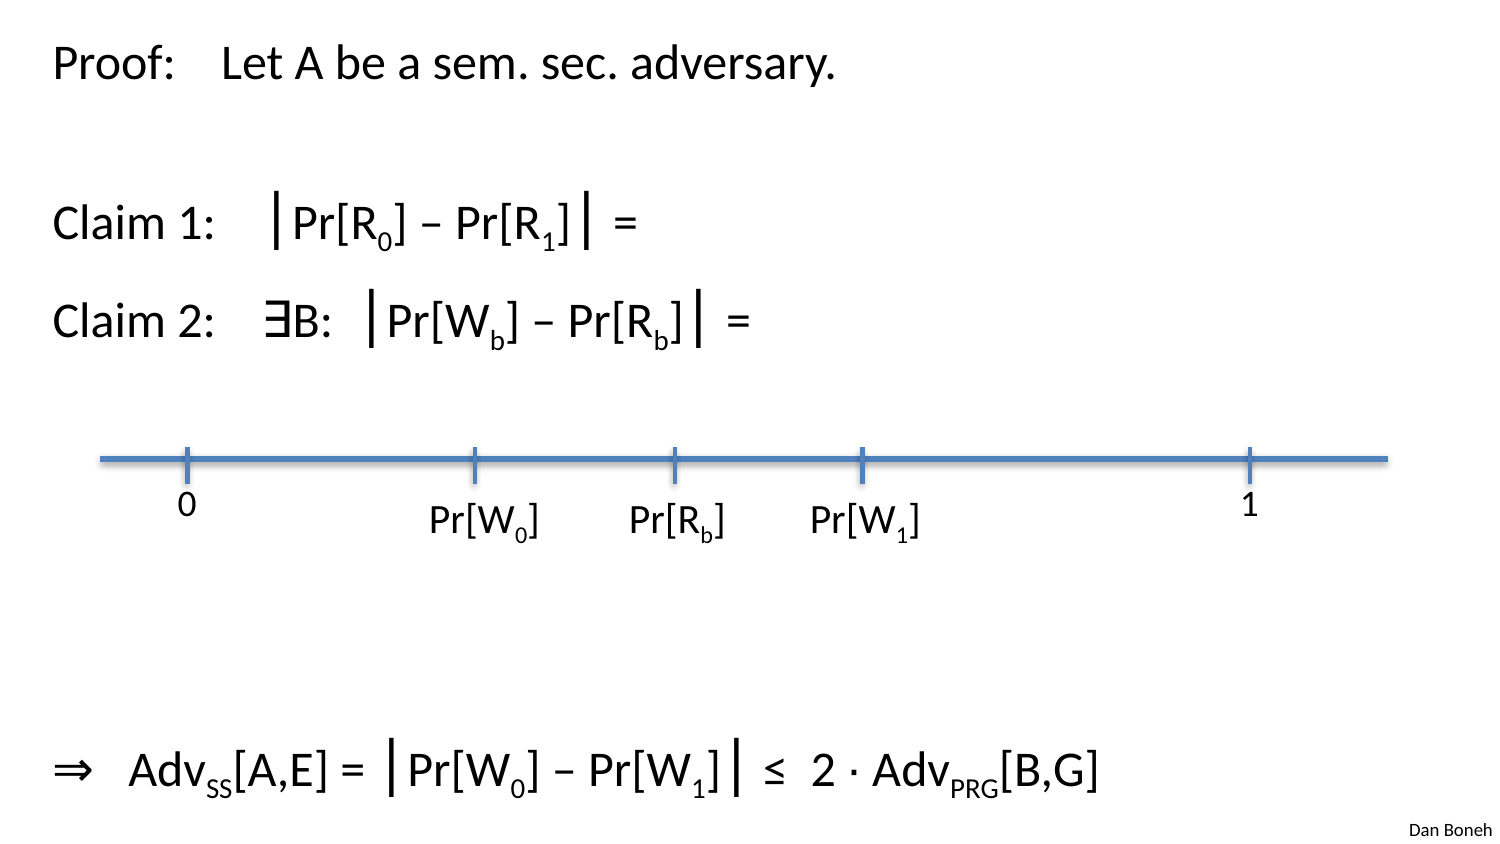

Proof:    Let A be a sem. sec. adversary.

Claim 1:    |Pr[R0] – Pr[R1]| =
Claim 2:    ∃B:  |Pr[Wb] – Pr[Rb]| =

⇒   AdvSS[A,E] = |Pr[W0] – Pr[W1]| ≤  2 ∙ AdvPRG[B,G]

0
1
Pr[W0]
Pr[Rb]
Pr[W1]